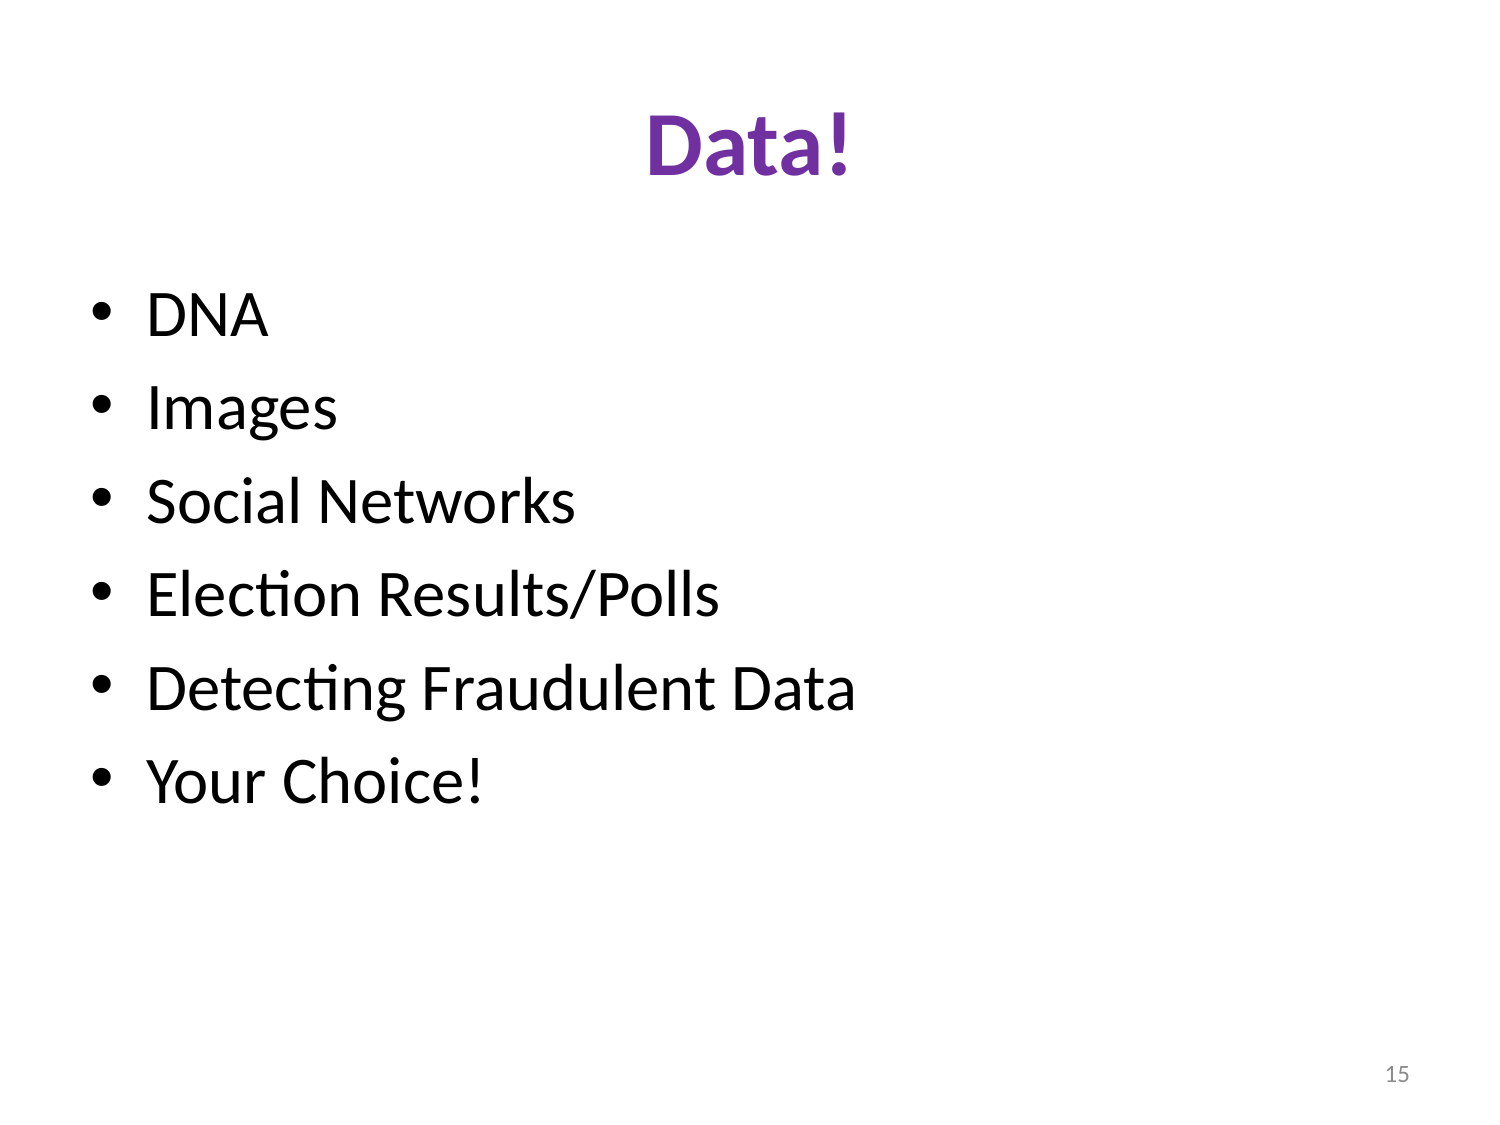

# Data!
DNA
Images
Social Networks
Election Results/Polls
Detecting Fraudulent Data
Your Choice!
15